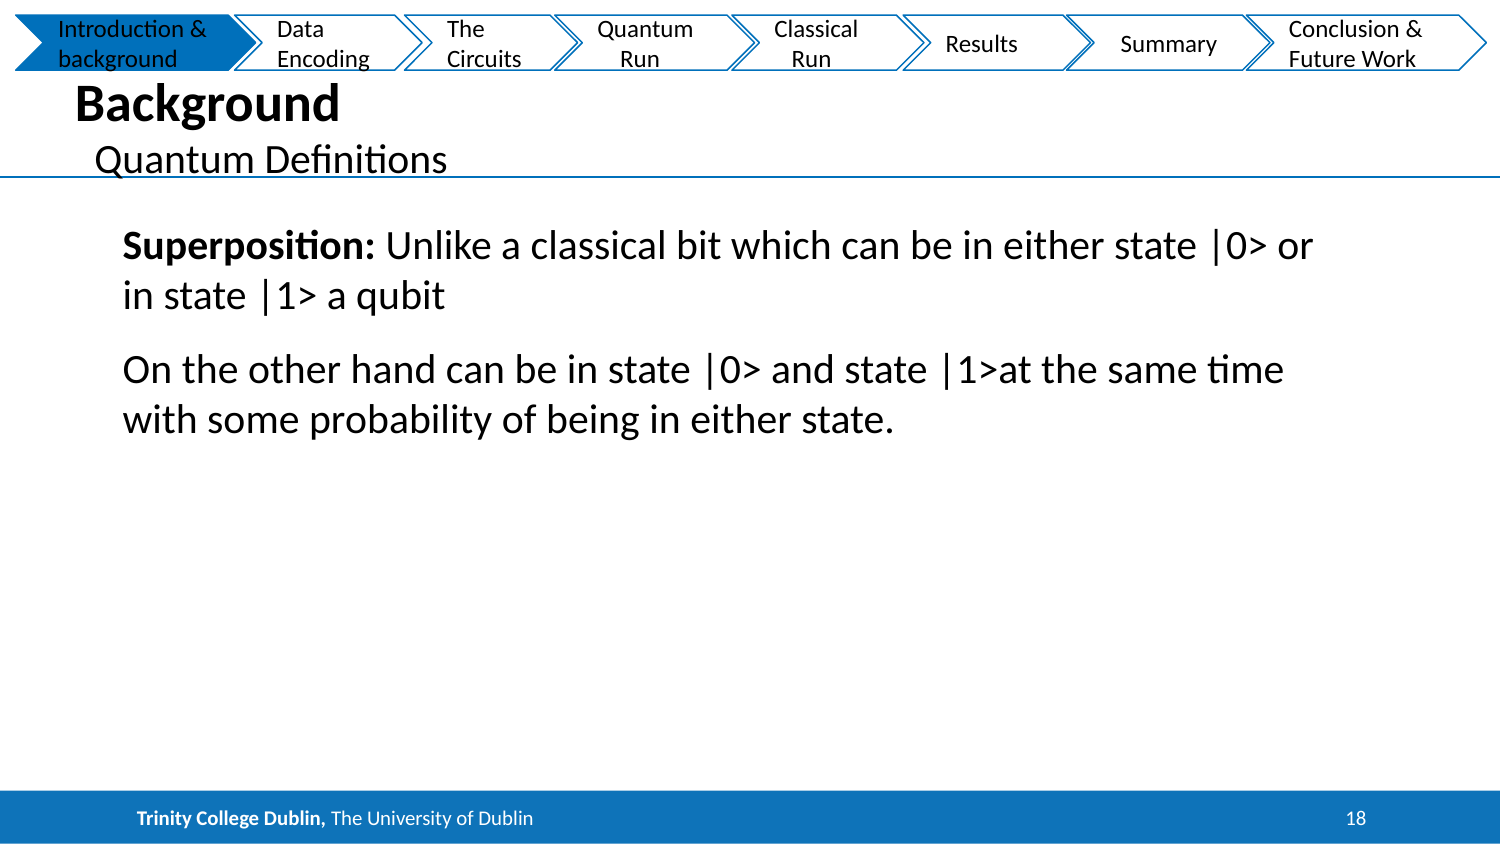

Introduction & background
Data
Encoding
The
Circuits
Quantum
    Run
Classical
   Run
Results
  Summary
Conclusion &
Future Work
# Background
Quantum Definitions
Superposition: Unlike a classical bit which can be in either state |0> or in state |1> a qubit
On the other hand can be in state |0> and state |1>at the same time with some probability of being in either state.

Trinity College Dublin, The University of Dublin